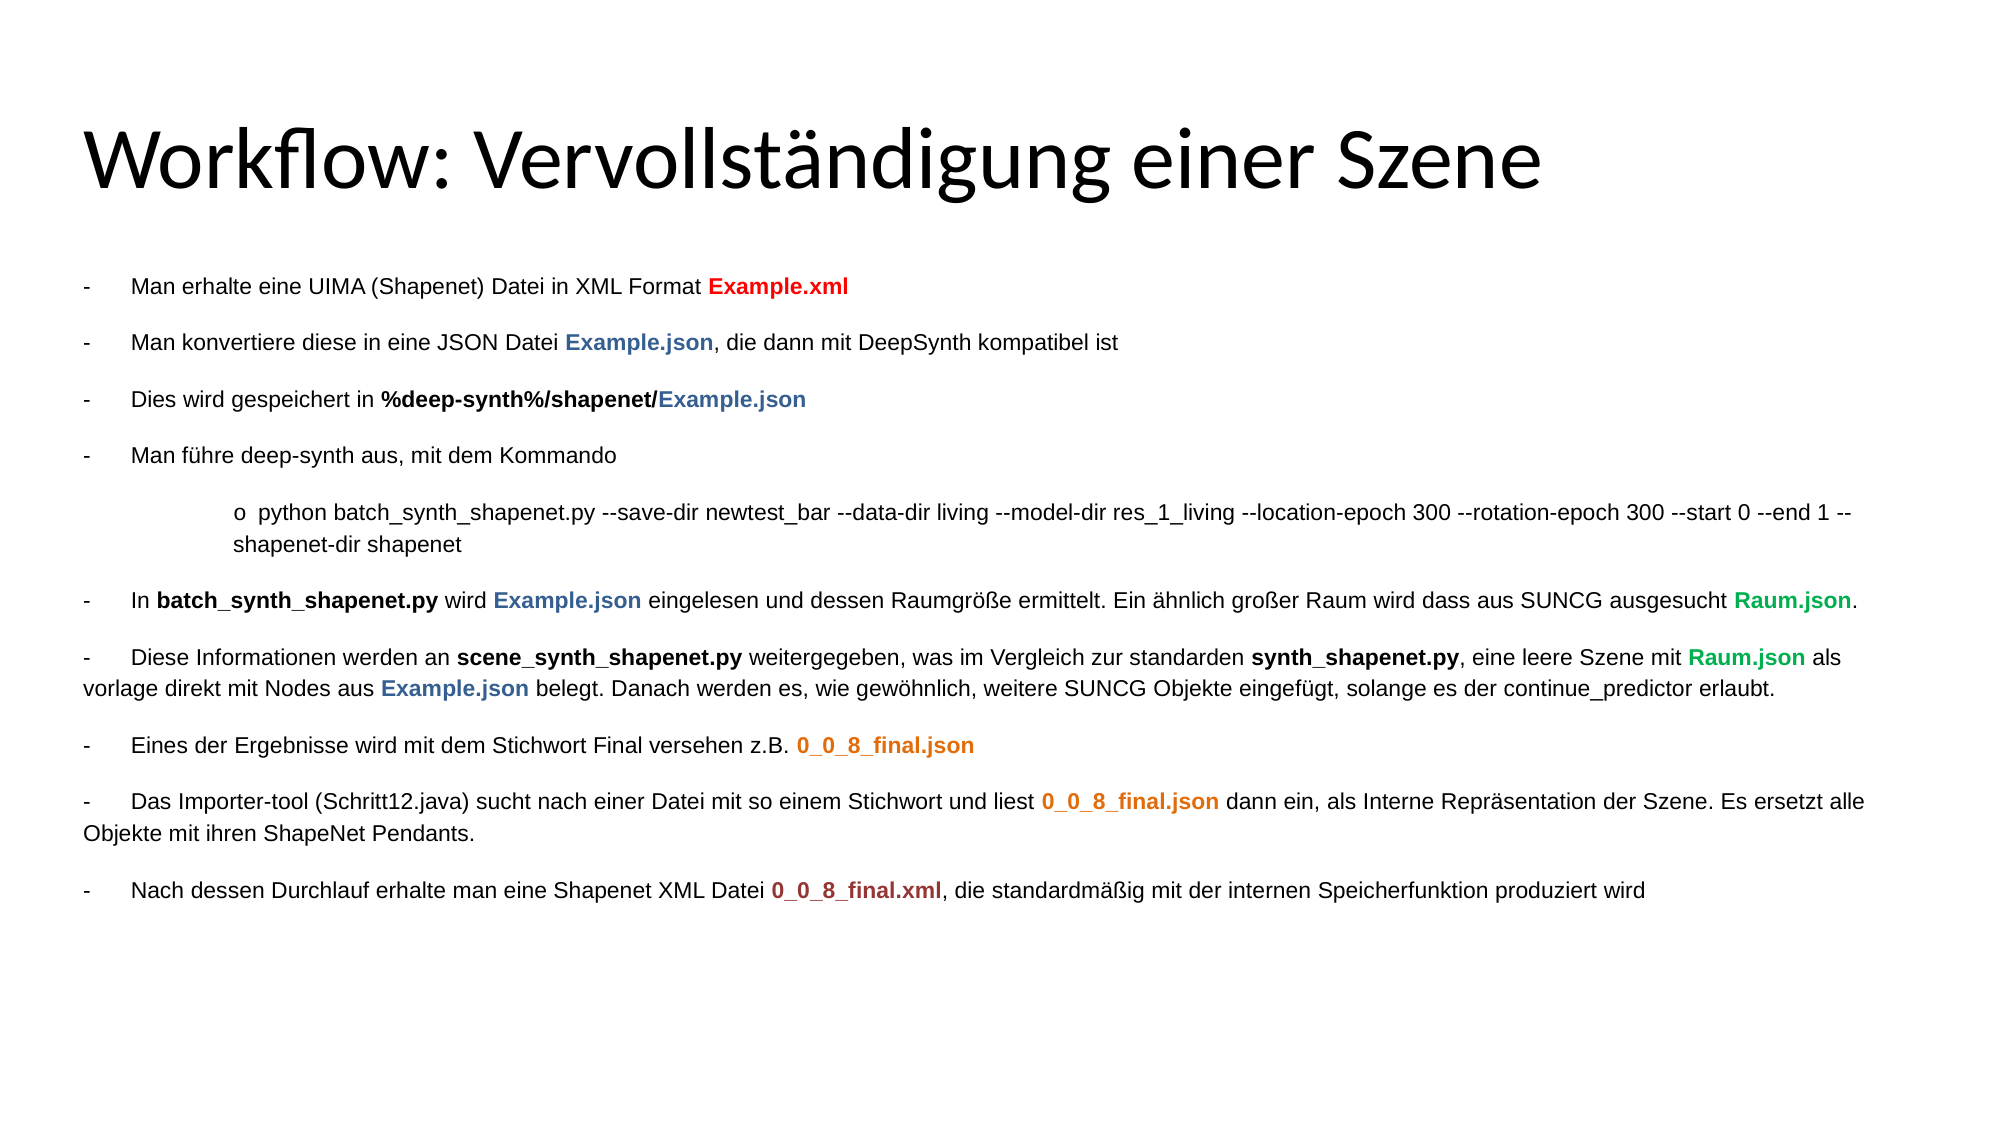

# Workflow: Vervollständigung einer Szene

-          Man erhalte eine UIMA (Shapenet) Datei in XML Format Example.xml
-          Man konvertiere diese in eine JSON Datei Example.json, die dann mit DeepSynth kompatibel ist
-          Dies wird gespeichert in %deep-synth%/shapenet/Example.json
-          Man führe deep-synth aus, mit dem Kommando
o   python batch_synth_shapenet.py --save-dir newtest_bar --data-dir living --model-dir res_1_living --location-epoch 300 --rotation-epoch 300 --start 0 --end 1 --shapenet-dir shapenet
-          In batch_synth_shapenet.py wird Example.json eingelesen und dessen Raumgröße ermittelt. Ein ähnlich großer Raum wird dass aus SUNCG ausgesucht Raum.json.
-          Diese Informationen werden an scene_synth_shapenet.py weitergegeben, was im Vergleich zur standarden synth_shapenet.py, eine leere Szene mit Raum.json als vorlage direkt mit Nodes aus Example.json belegt. Danach werden es, wie gewöhnlich, weitere SUNCG Objekte eingefügt, solange es der continue_predictor erlaubt.
-          Eines der Ergebnisse wird mit dem Stichwort Final versehen z.B. 0_0_8_final.json
-          Das Importer-tool (Schritt12.java) sucht nach einer Datei mit so einem Stichwort und liest 0_0_8_final.json dann ein, als Interne Repräsentation der Szene. Es ersetzt alle Objekte mit ihren ShapeNet Pendants.
-          Nach dessen Durchlauf erhalte man eine Shapenet XML Datei 0_0_8_final.xml, die standardmäßig mit der internen Speicherfunktion produziert wird